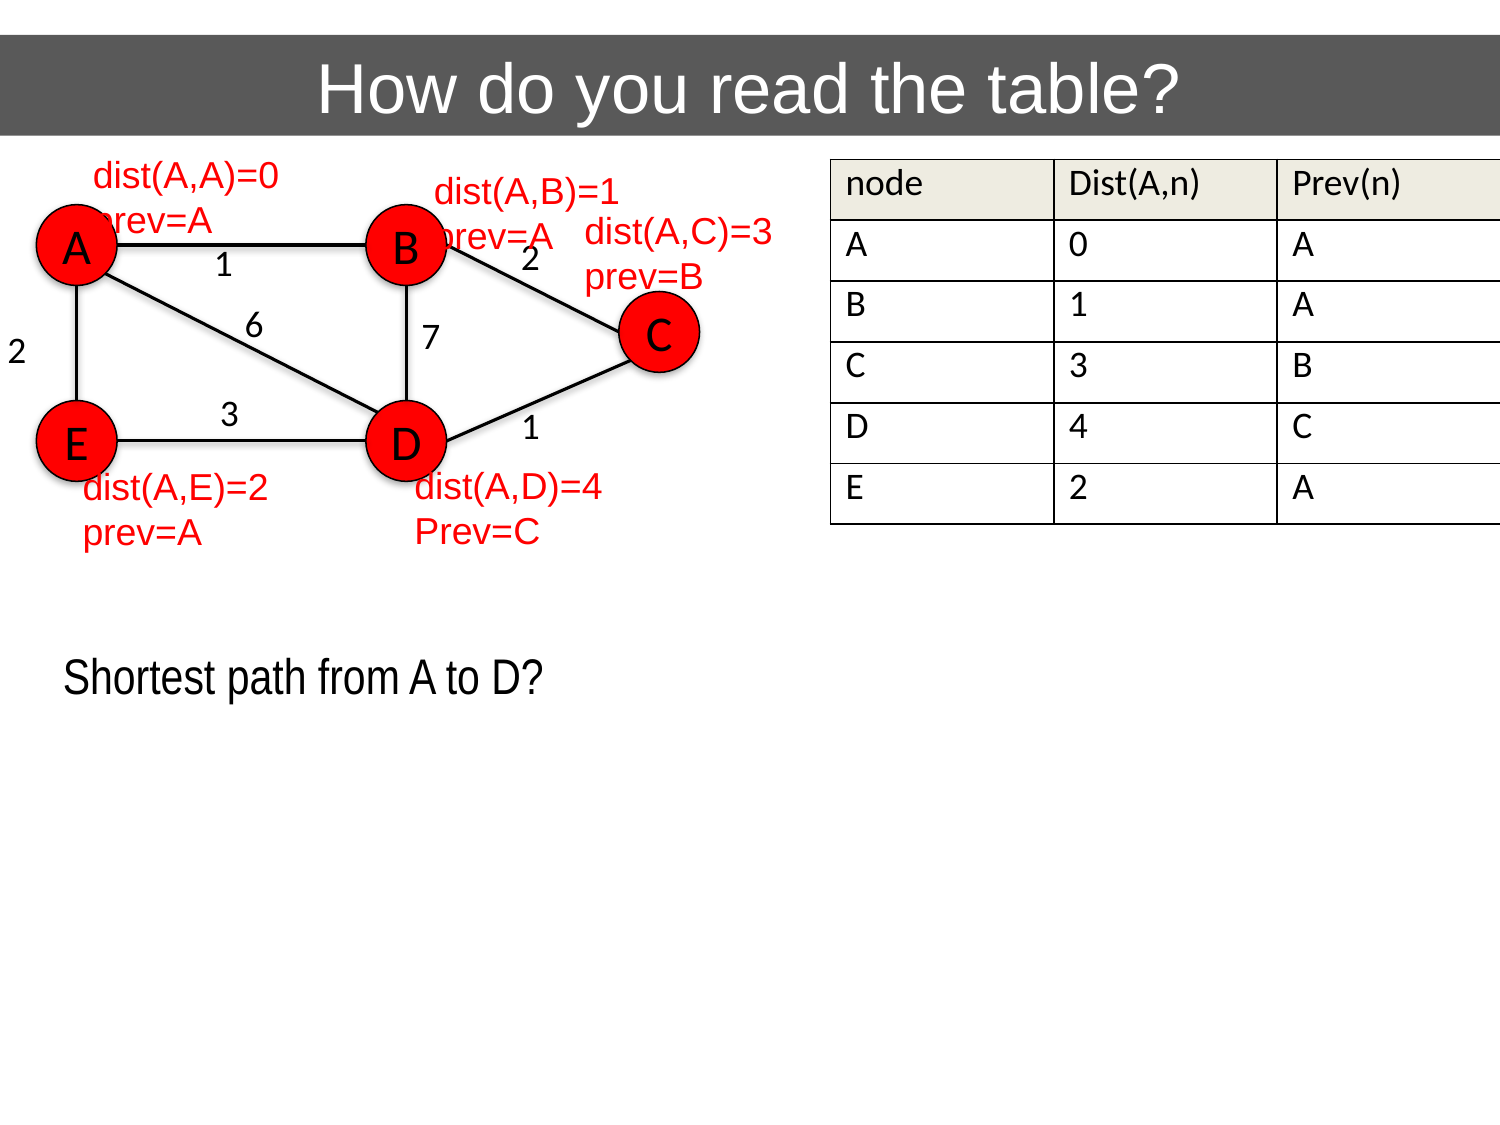

# How do you read the table?
dist(A,A)=0
prev=A
dist(A,C)=3
prev=B
A
B
2
1
C
7
2
3
1
E
D
6
dist(A,B)=1
prev=A
| node | Dist(A,n) | Prev(n) |
| --- | --- | --- |
| A | 0 | A |
| B | 1 | A |
| C | 3 | B |
| D | 4 | C |
| E | 2 | A |
dist(A,D)=4
Prev=C
dist(A,E)=2
prev=A
Shortest path from A to D?